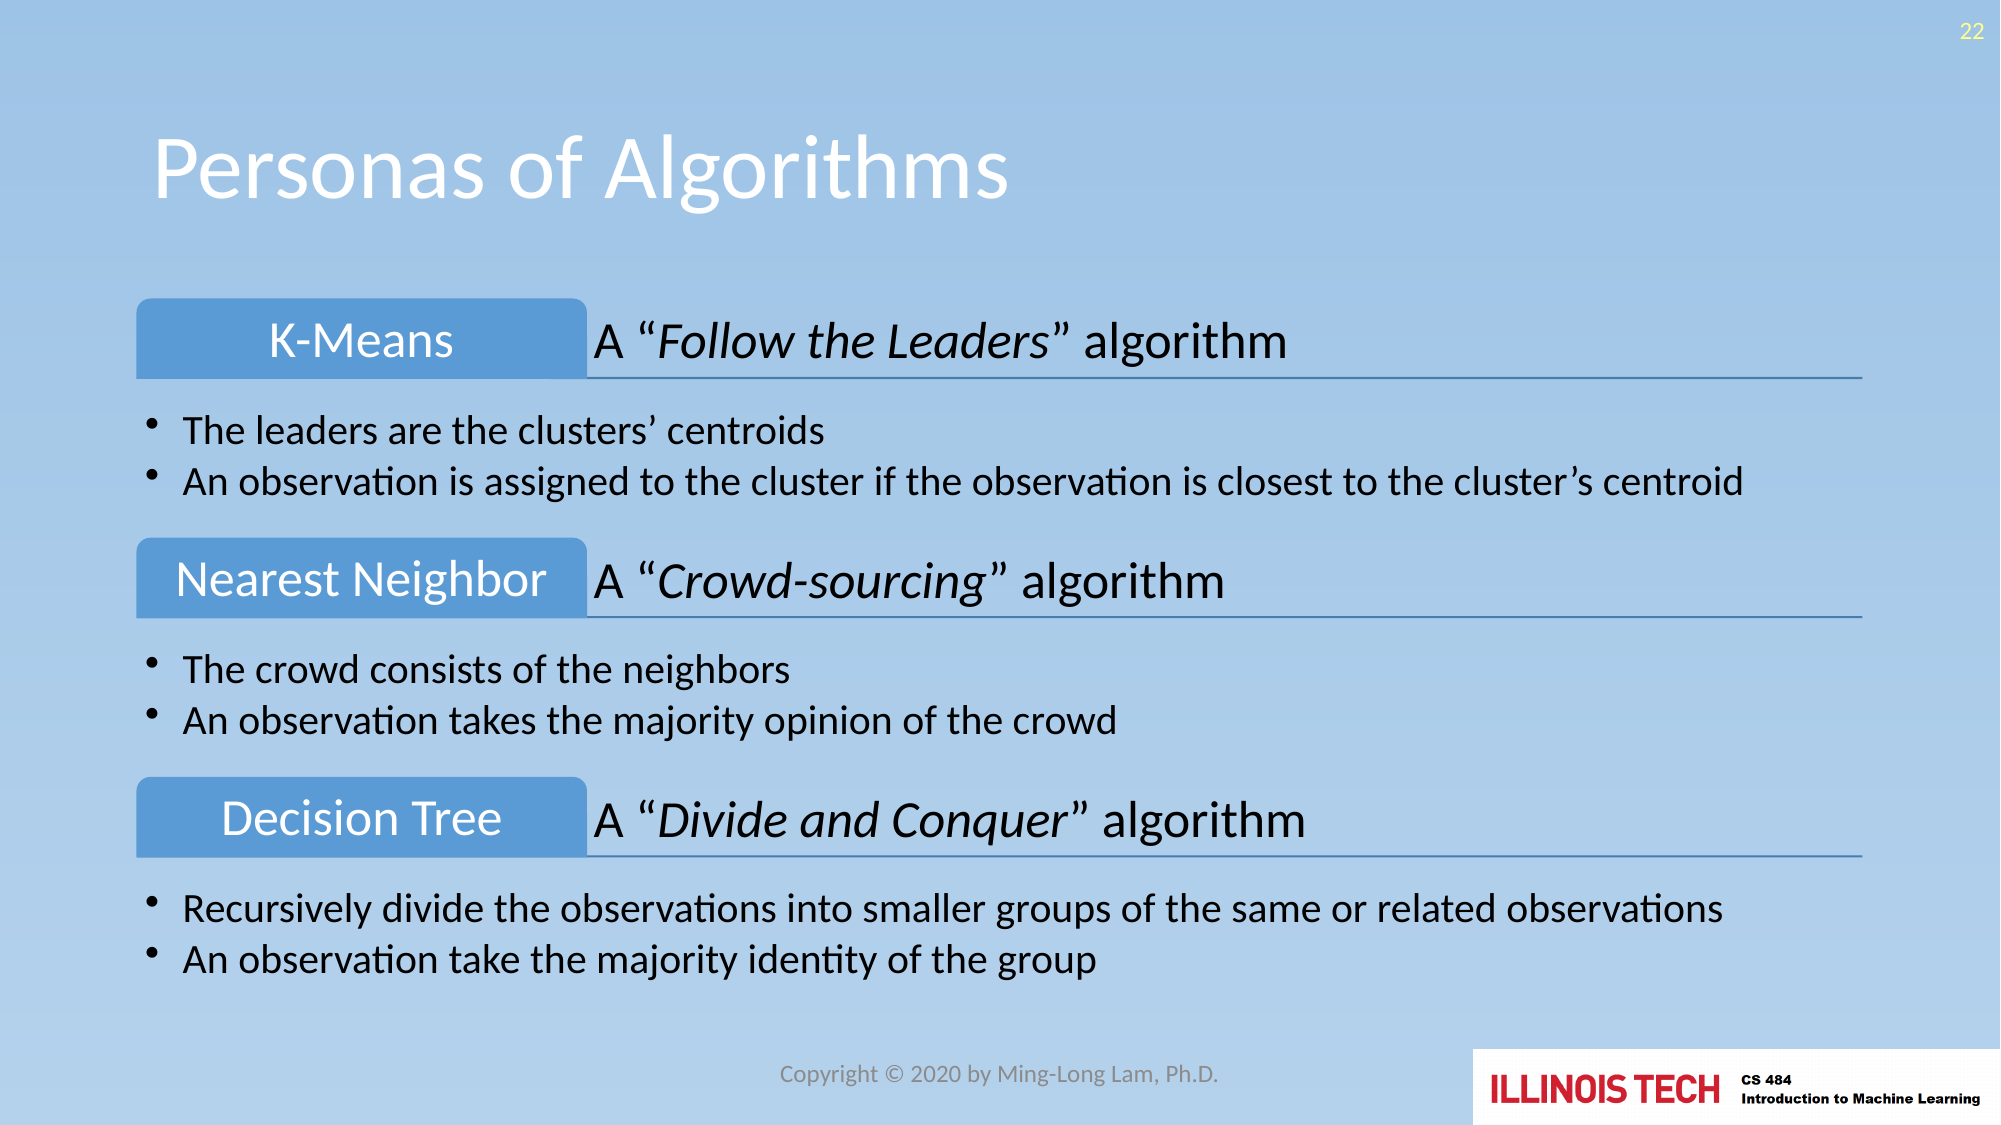

22
# Personas of Algorithms
A “Follow the Leaders” algorithm
K-Means
The leaders are the clusters’ centroids
An observation is assigned to the cluster if the observation is closest to the cluster’s centroid
A “Crowd-sourcing” algorithm
Nearest Neighbor
The crowd consists of the neighbors
An observation takes the majority opinion of the crowd
A “Divide and Conquer” algorithm
Decision Tree
Recursively divide the observations into smaller groups of the same or related observations
An observation take the majority identity of the group
Copyright © 2020 by Ming-Long Lam, Ph.D.